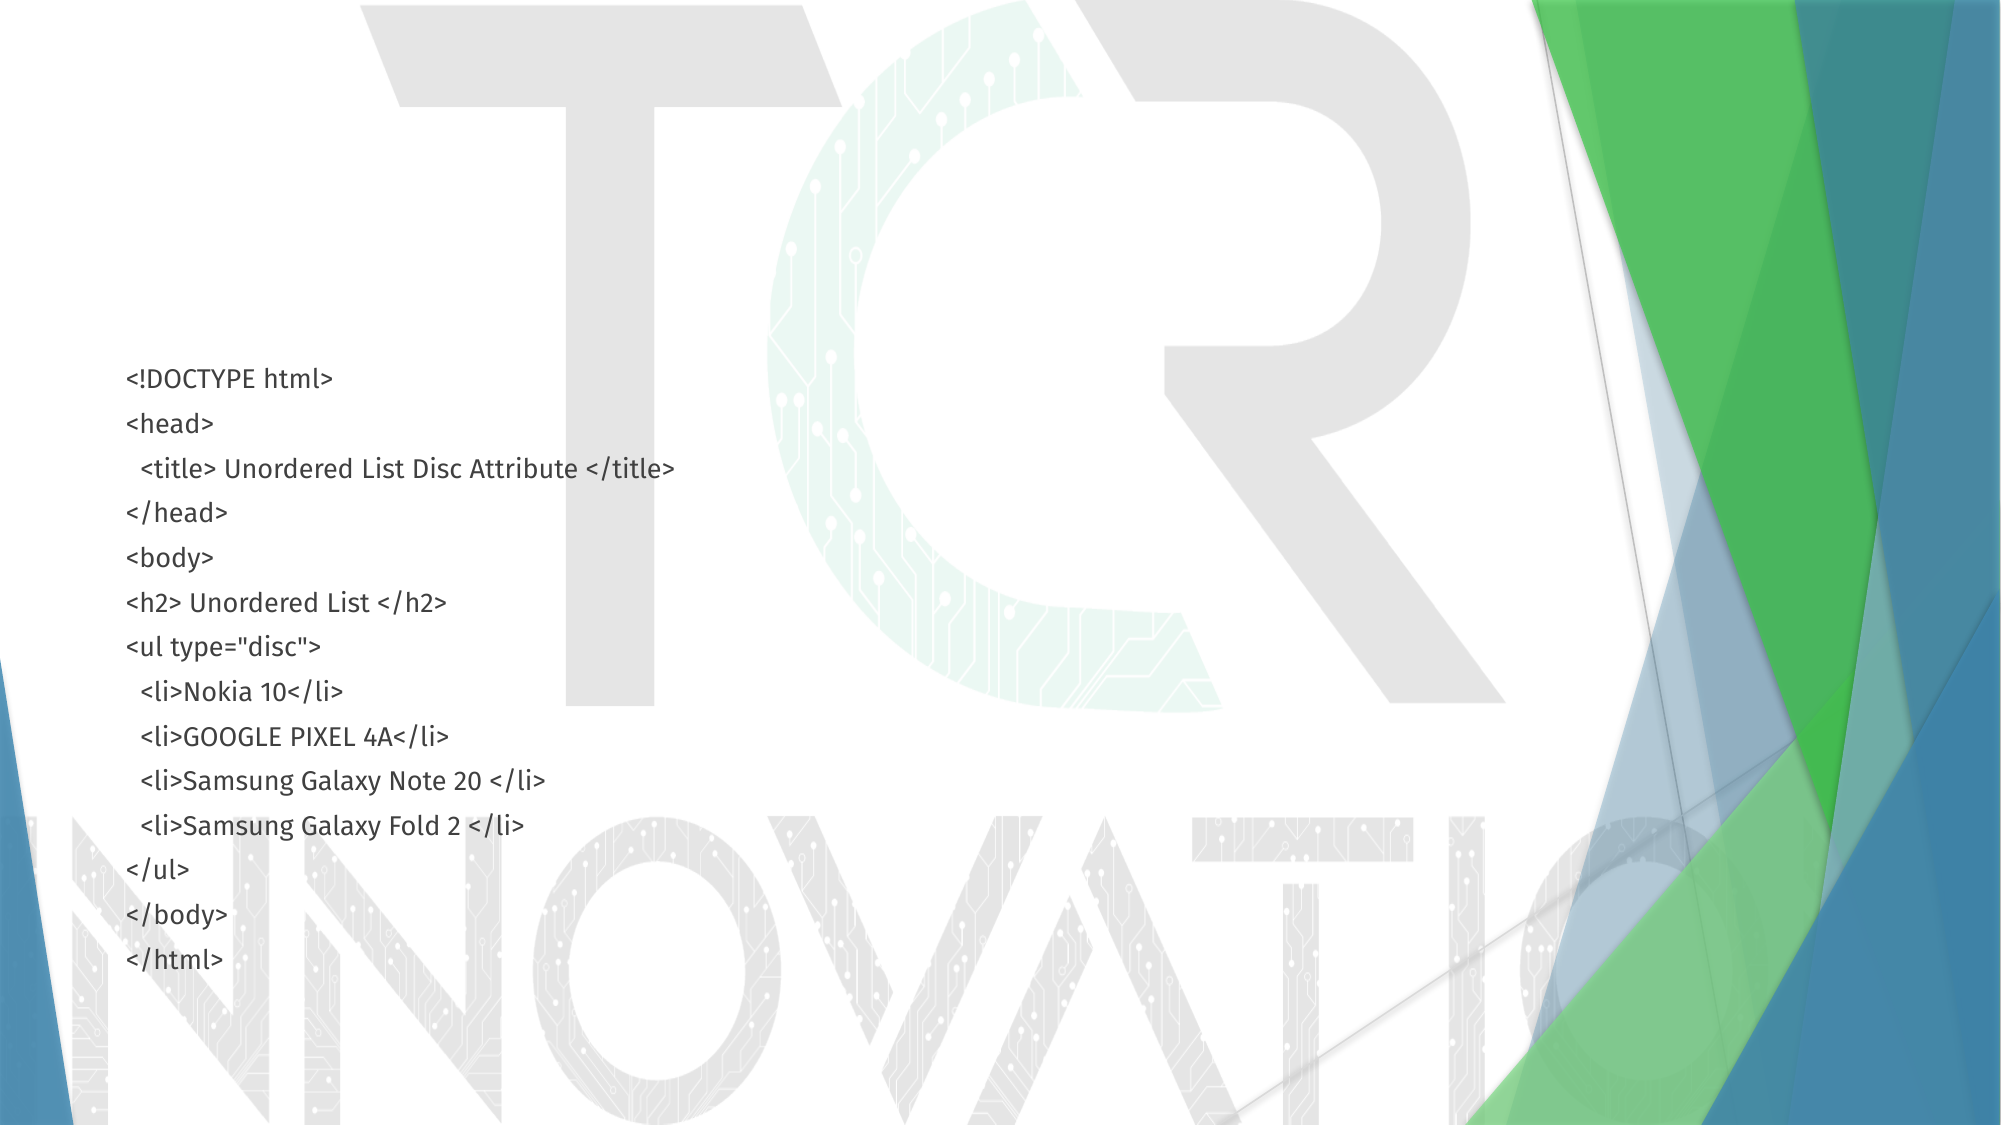

#
<!DOCTYPE html>
<head>
  <title> Unordered List Disc Attribute </title>
</head>
<body>
<h2> Unordered List </h2>
<ul type="disc">
  <li>Nokia 10</li>
  <li>GOOGLE PIXEL 4A</li>
  <li>Samsung Galaxy Note 20 </li>
  <li>Samsung Galaxy Fold 2 </li>
</ul>
</body>
</html>